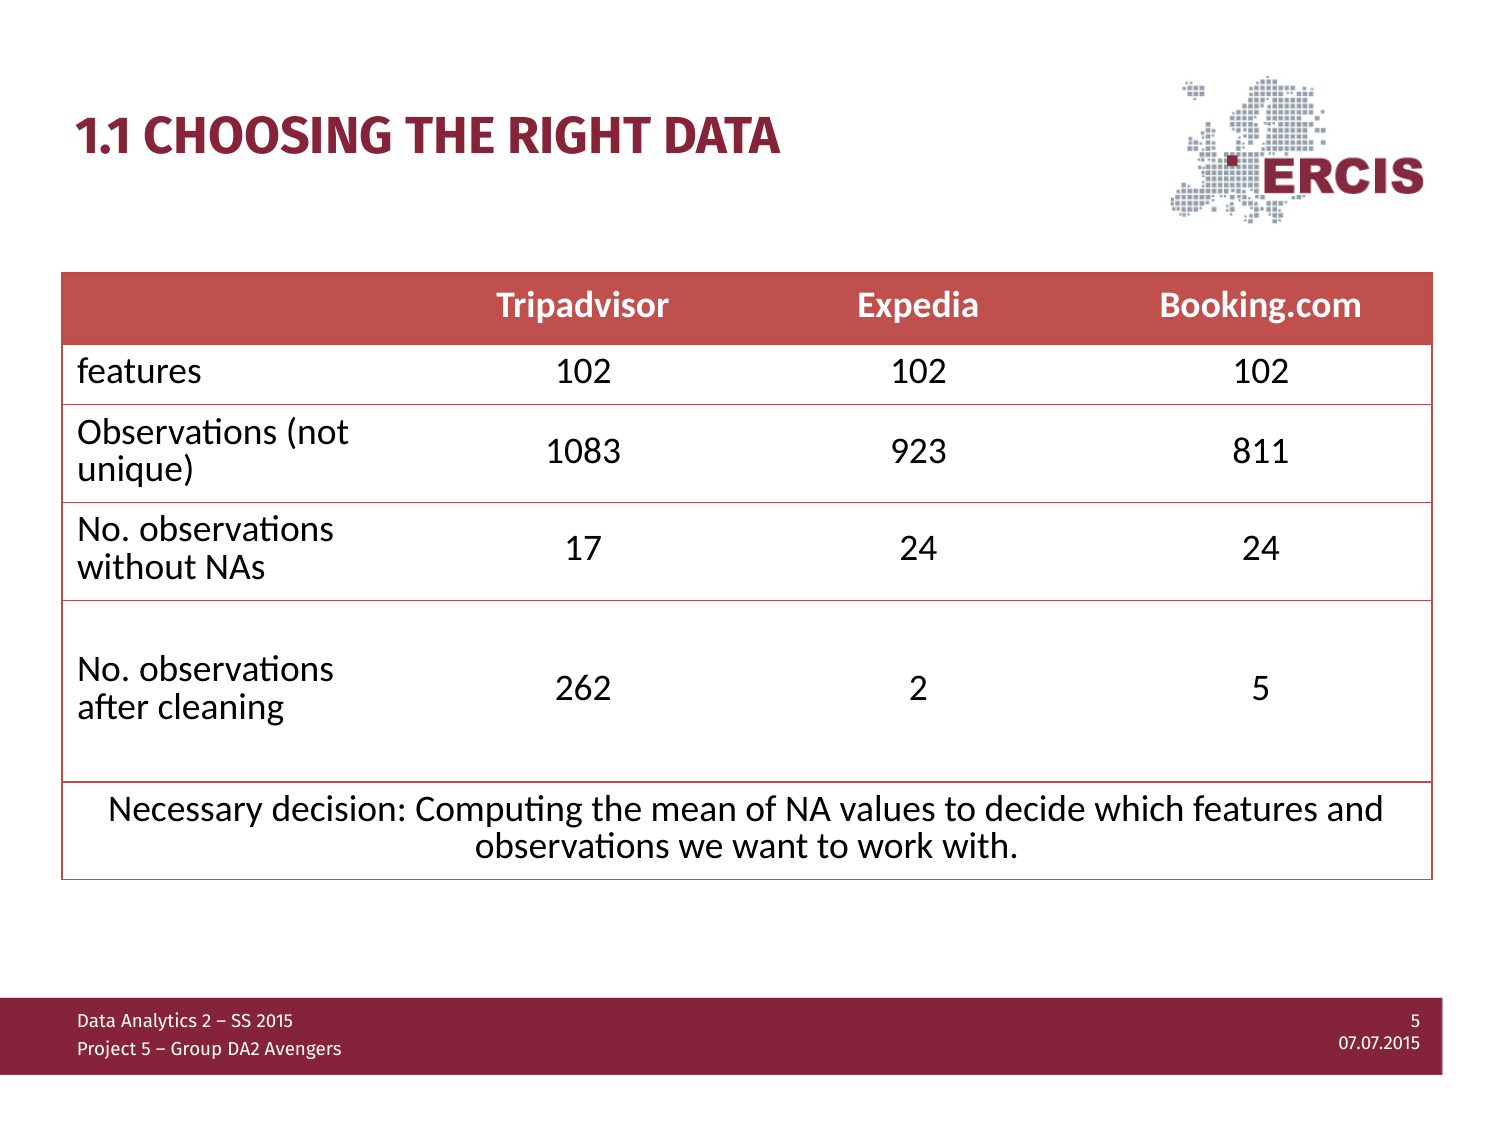

1.1 choosing the right data

|  | Tripadvisor | Expedia | Booking.com |
| --- | --- | --- | --- |
| features | 102 | 102 | 102 |
| Observations (not unique) | 1083 | 923 | 811 |
| No. observations without NAs | 17 | 24 | 24 |
| No. observations after cleaning | 262 | 2 | 5 |
| Necessary decision: Computing the mean of NA values to decide which features and observations we want to work with. |  |  |  |